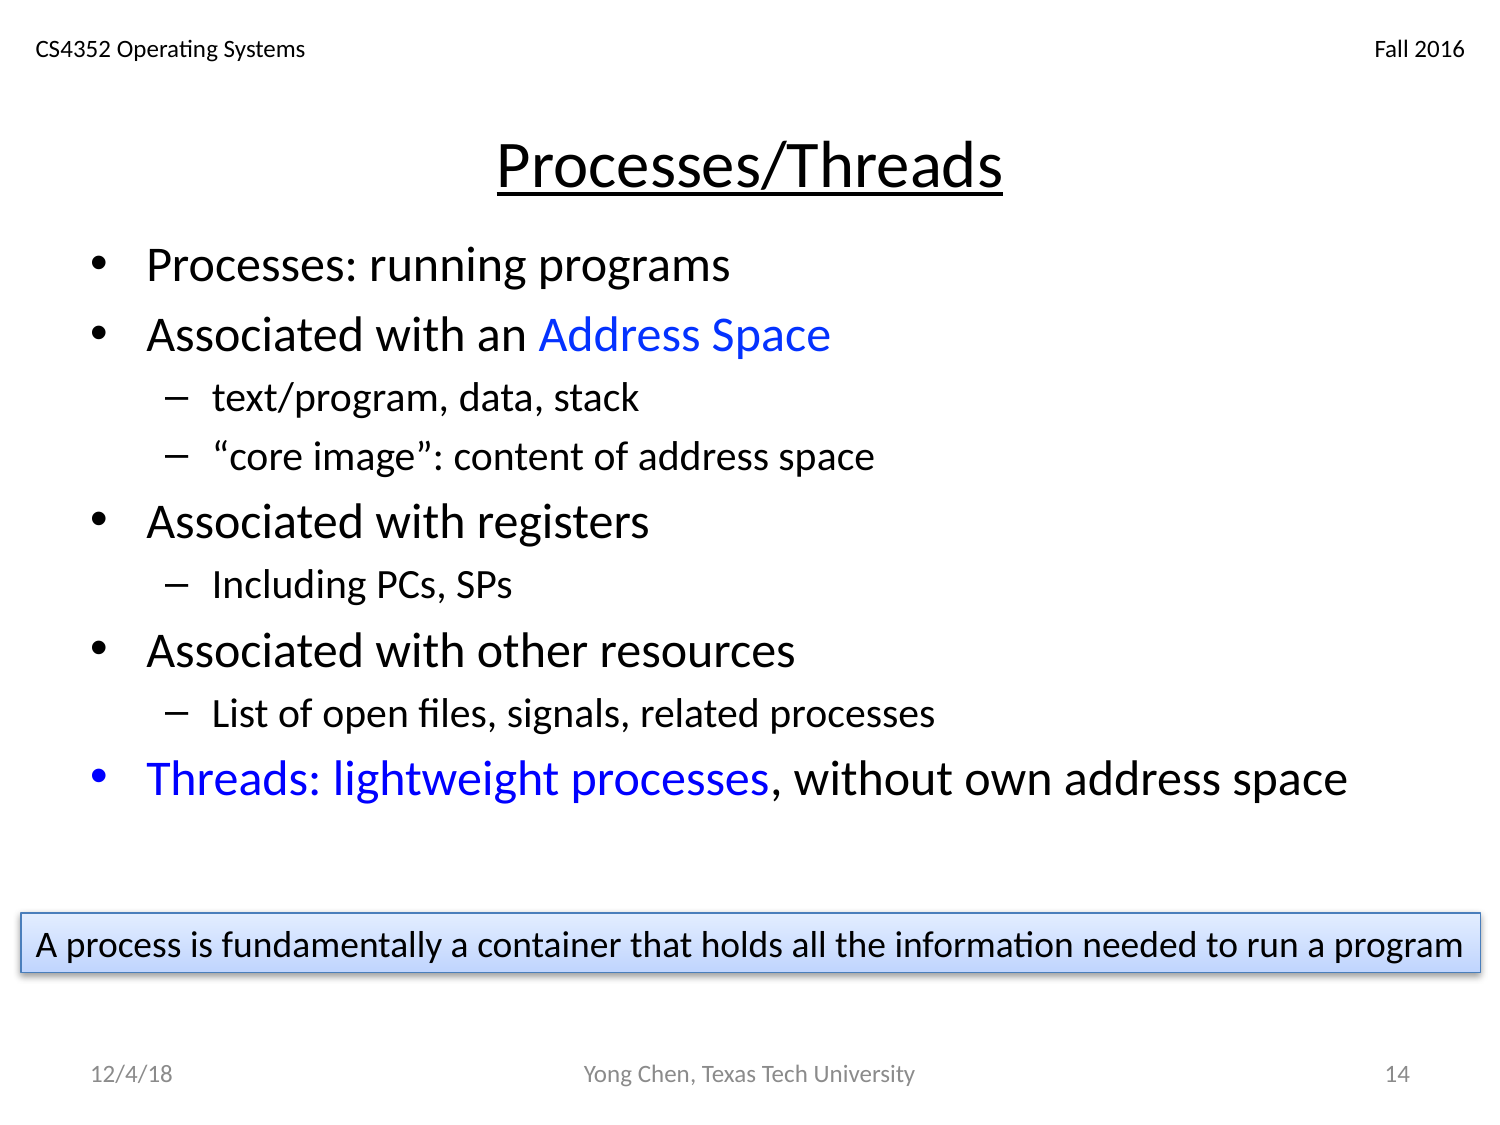

# Processes/Threads
Processes: running programs
Associated with an Address Space
text/program, data, stack
“core image”: content of address space
Associated with registers
Including PCs, SPs
Associated with other resources
List of open files, signals, related processes
Threads: lightweight processes, without own address space

A process is fundamentally a container that holds all the information needed to run a program
12/4/18
Yong Chen, Texas Tech University
14